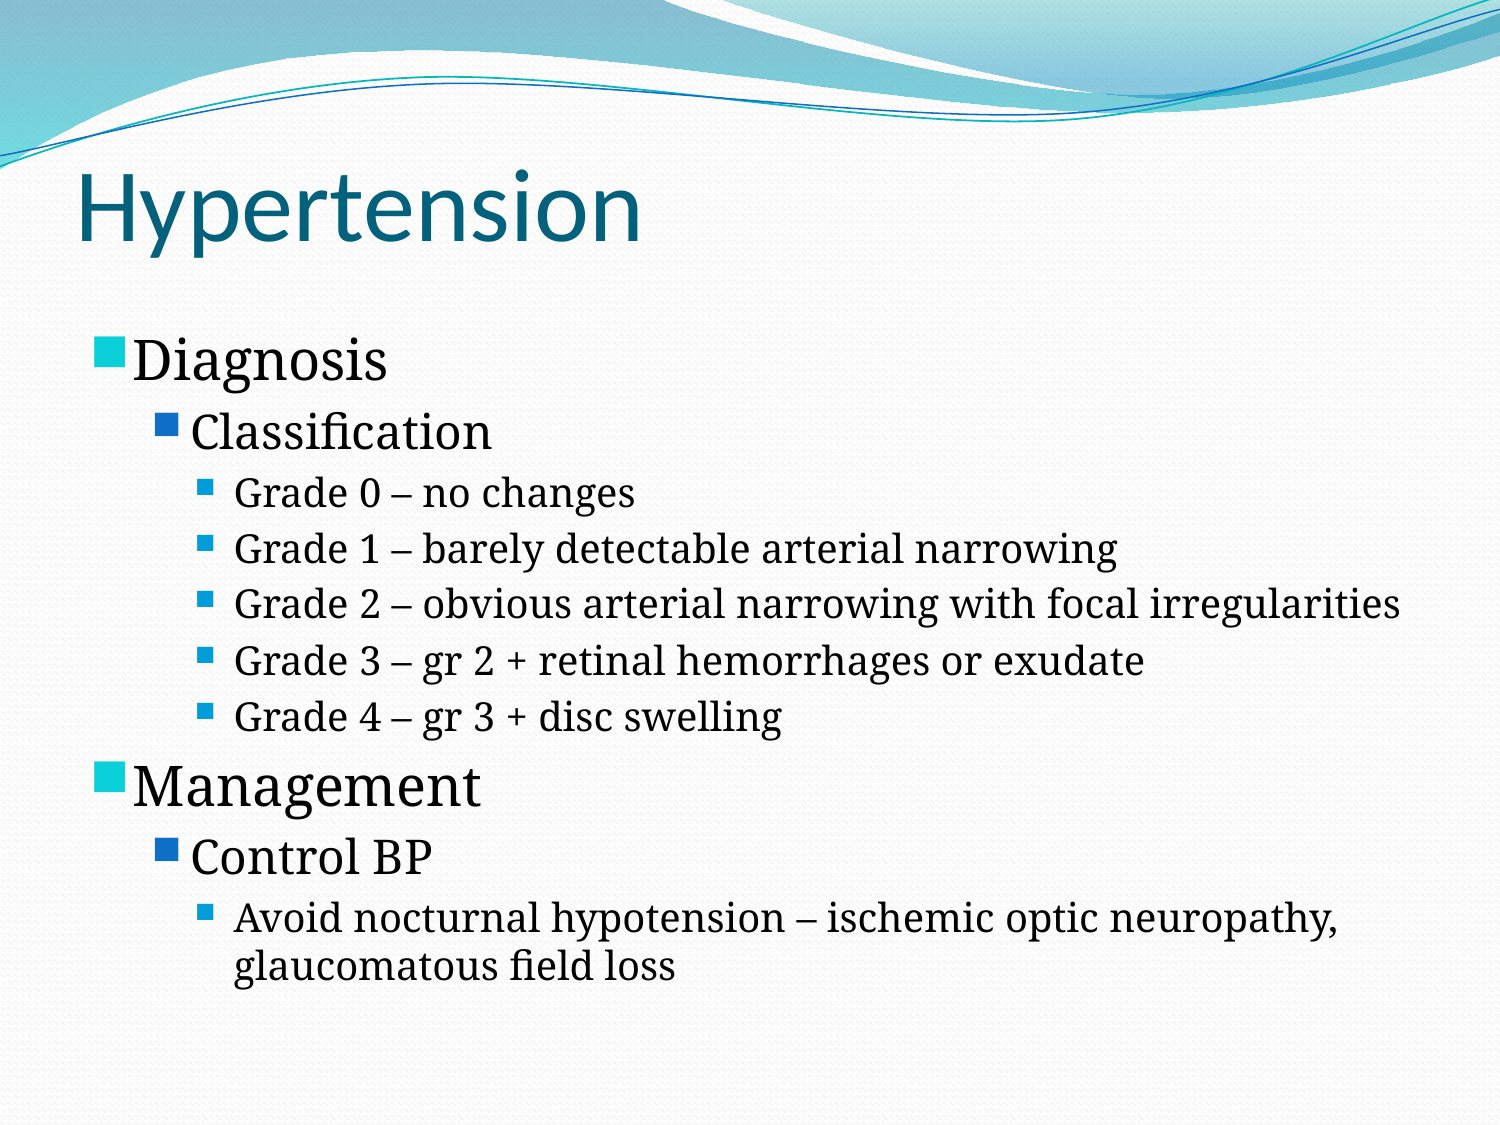

# Hypertension
Diagnosis
Classification
Grade 0 – no changes
Grade 1 – barely detectable arterial narrowing
Grade 2 – obvious arterial narrowing with focal irregularities
Grade 3 – gr 2 + retinal hemorrhages or exudate
Grade 4 – gr 3 + disc swelling
Management
Control BP
Avoid nocturnal hypotension – ischemic optic neuropathy, glaucomatous field loss